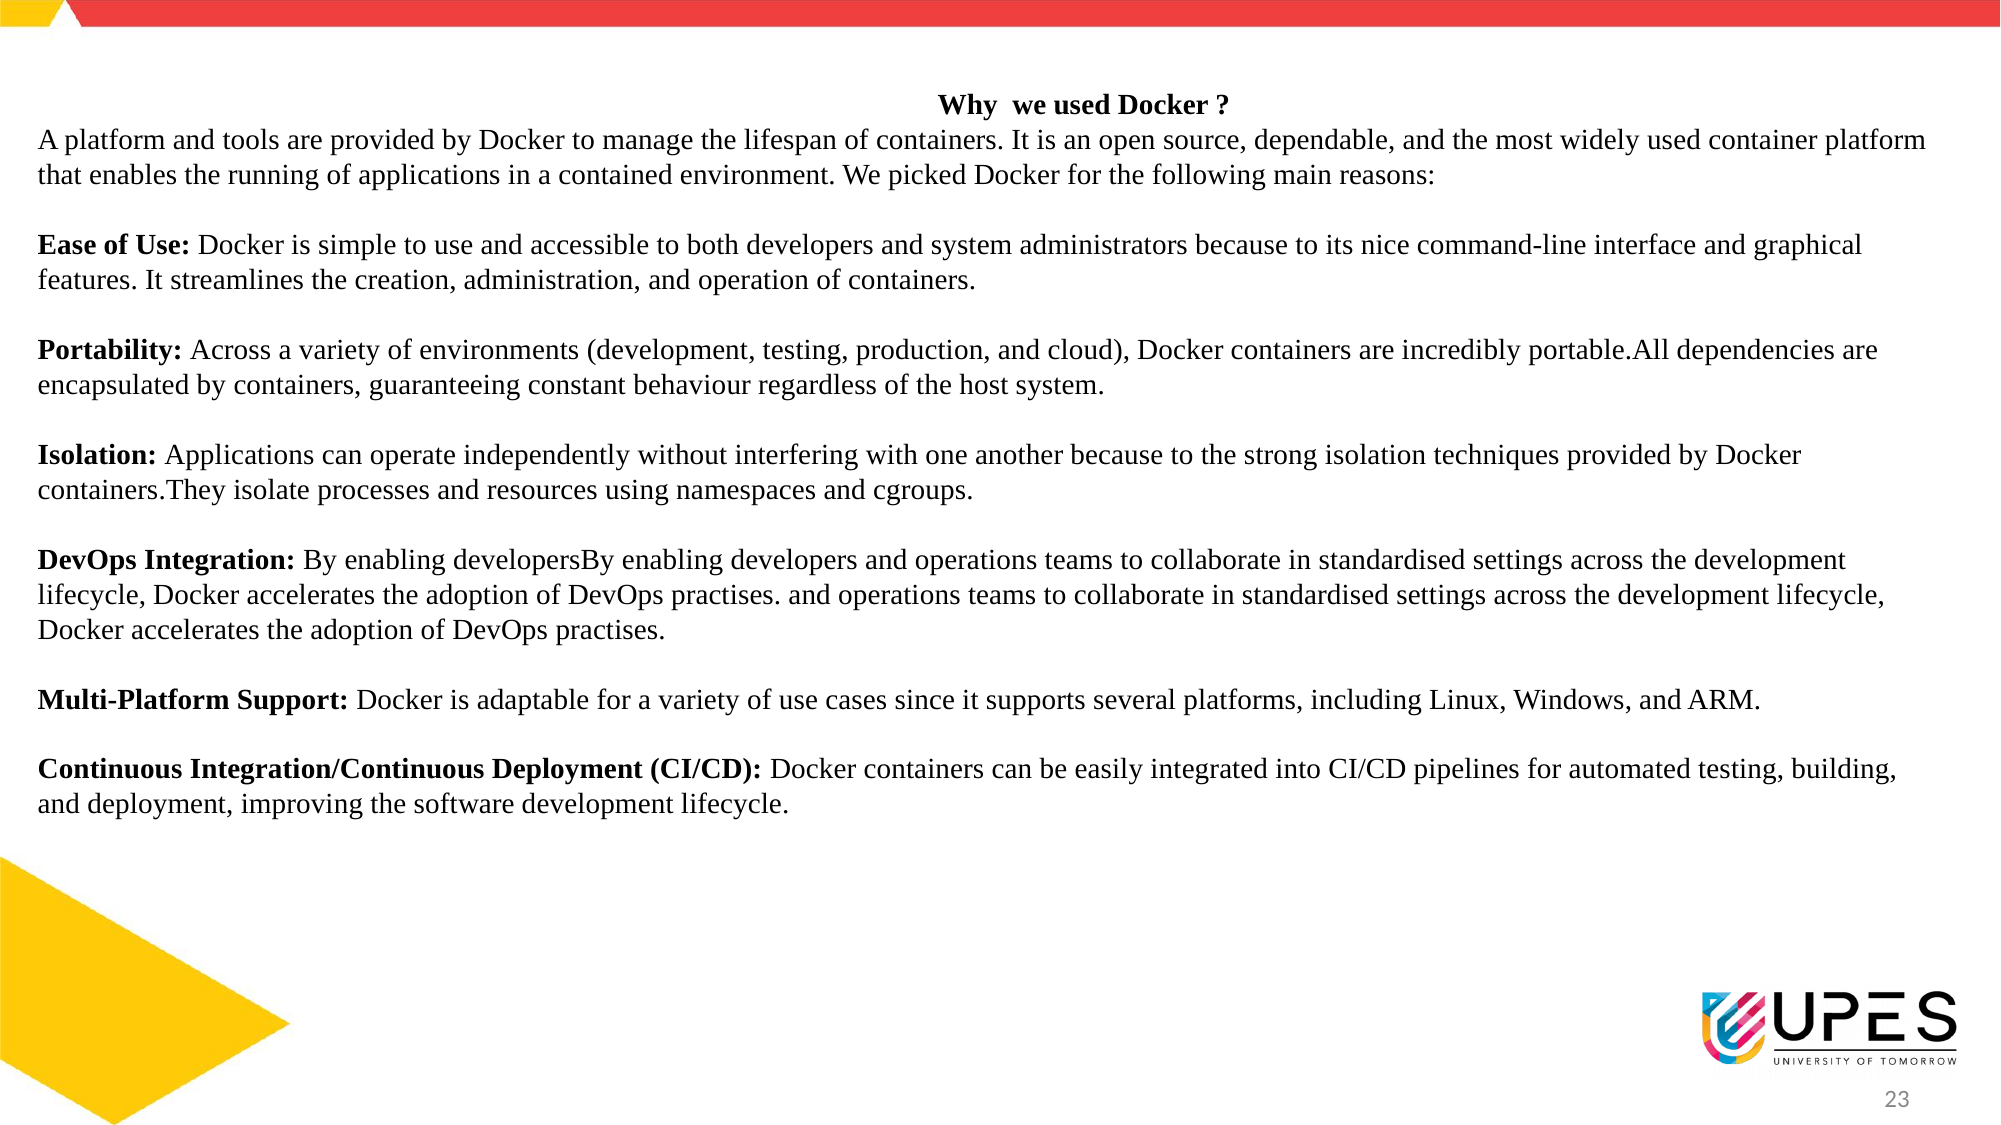

Why  we used Docker ?
A platform and tools are provided by Docker to manage the lifespan of containers. It is an open source, dependable, and the most widely used container platform that enables the running of applications in a contained environment. We picked Docker for the following main reasons:

Ease of Use: Docker is simple to use and accessible to both developers and system administrators because to its nice command-line interface and graphical features. It streamlines the creation, administration, and operation of containers.

Portability: Across a variety of environments (development, testing, production, and cloud), Docker containers are incredibly portable.All dependencies are encapsulated by containers, guaranteeing constant behaviour regardless of the host system.

Isolation: Applications can operate independently without interfering with one another because to the strong isolation techniques provided by Docker containers.They isolate processes and resources using namespaces and cgroups.

DevOps Integration: By enabling developersBy enabling developers and operations teams to collaborate in standardised settings across the development lifecycle, Docker accelerates the adoption of DevOps practises. and operations teams to collaborate in standardised settings across the development lifecycle, Docker accelerates the adoption of DevOps practises.

Multi-Platform Support: Docker is adaptable for a variety of use cases since it supports several platforms, including Linux, Windows, and ARM.

Continuous Integration/Continuous Deployment (CI/CD): Docker containers can be easily integrated into CI/CD pipelines for automated testing, building, and deployment, improving the software development lifecycle.

#